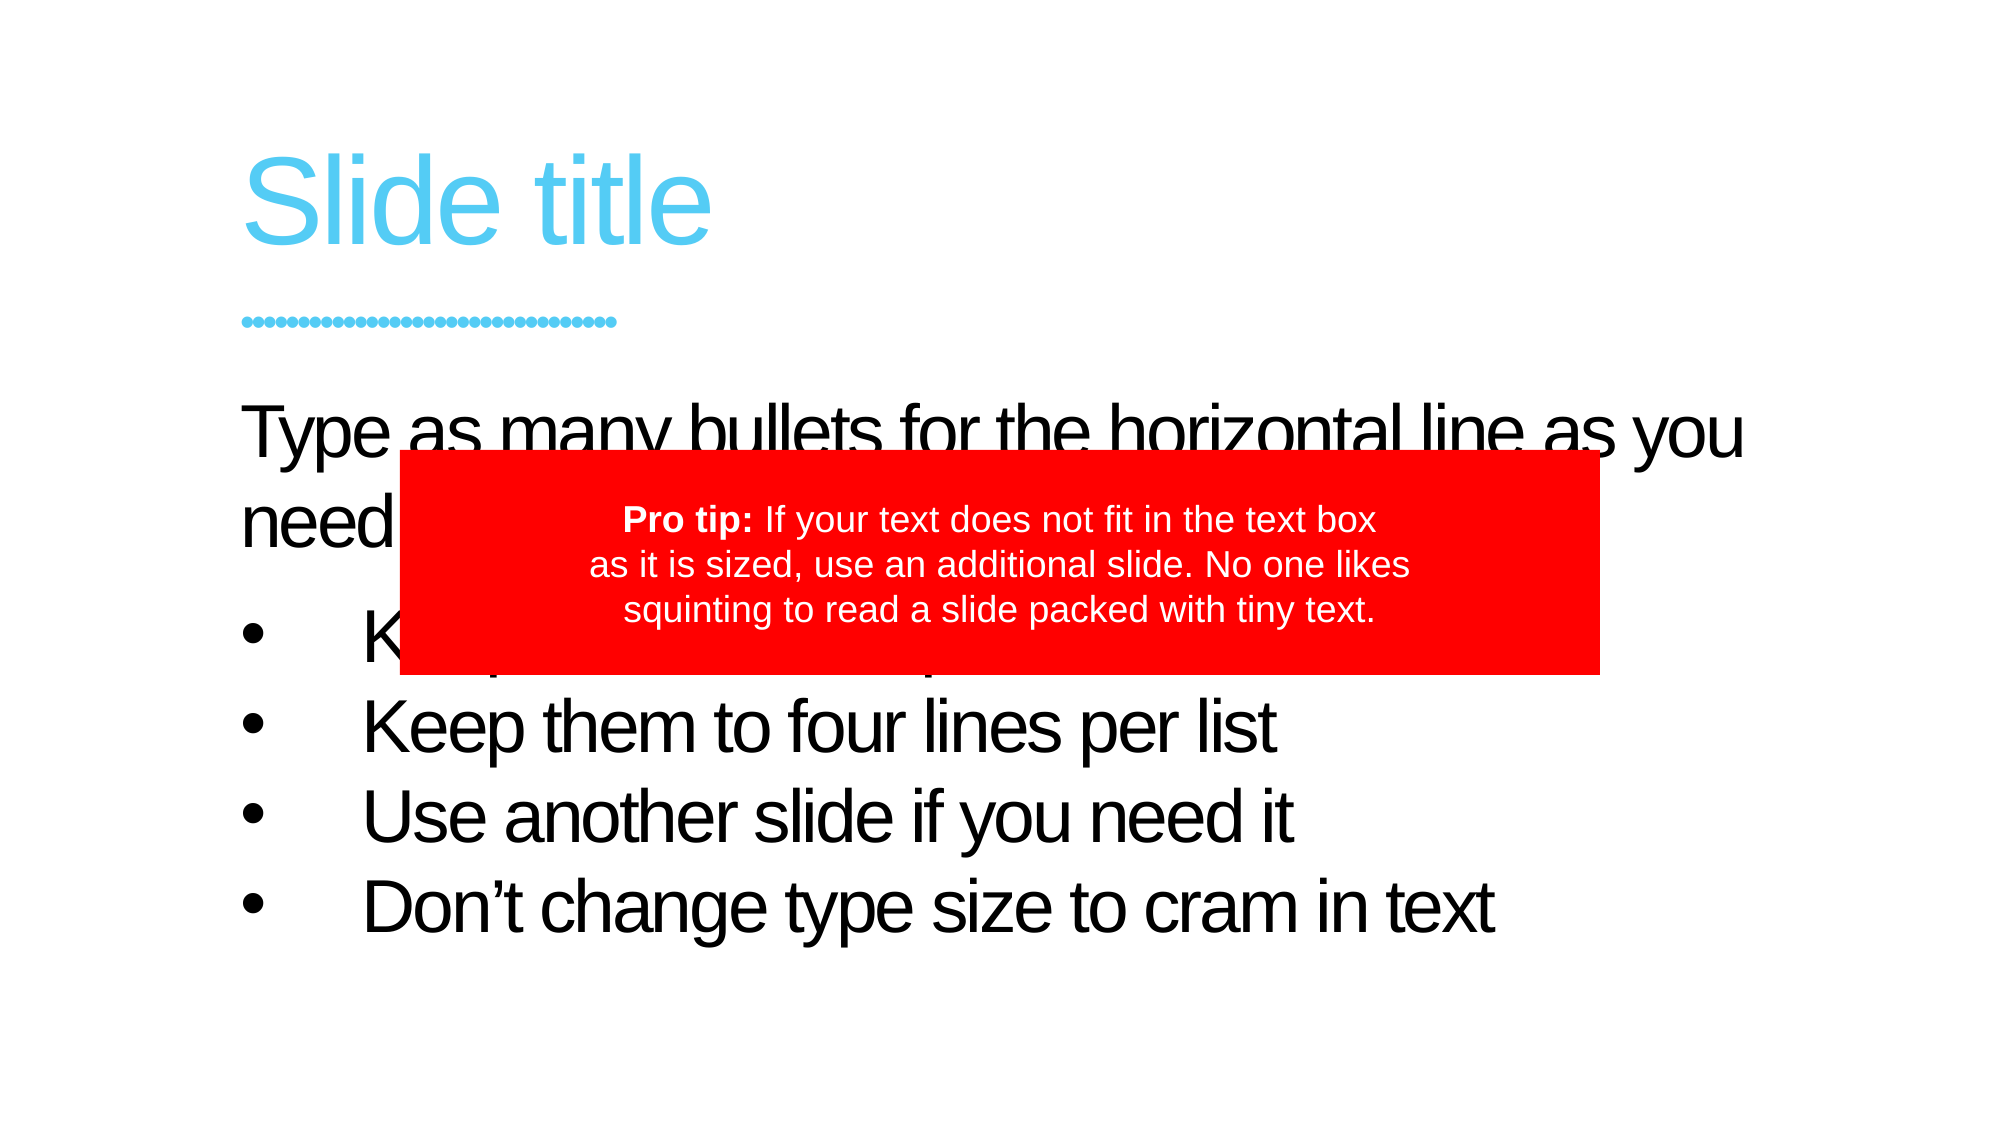

Slide title
•••••••••••••••••••••••••••••••••
Type as many bullets for the horizontal line as you need. When it comes to lists:
Keep it to one line per bullet
Keep them to four lines per list
Use another slide if you need it
Don’t change type size to cram in text
Pro tip: If your text does not fit in the text box
as it is sized, use an additional slide. No one likes
squinting to read a slide packed with tiny text.